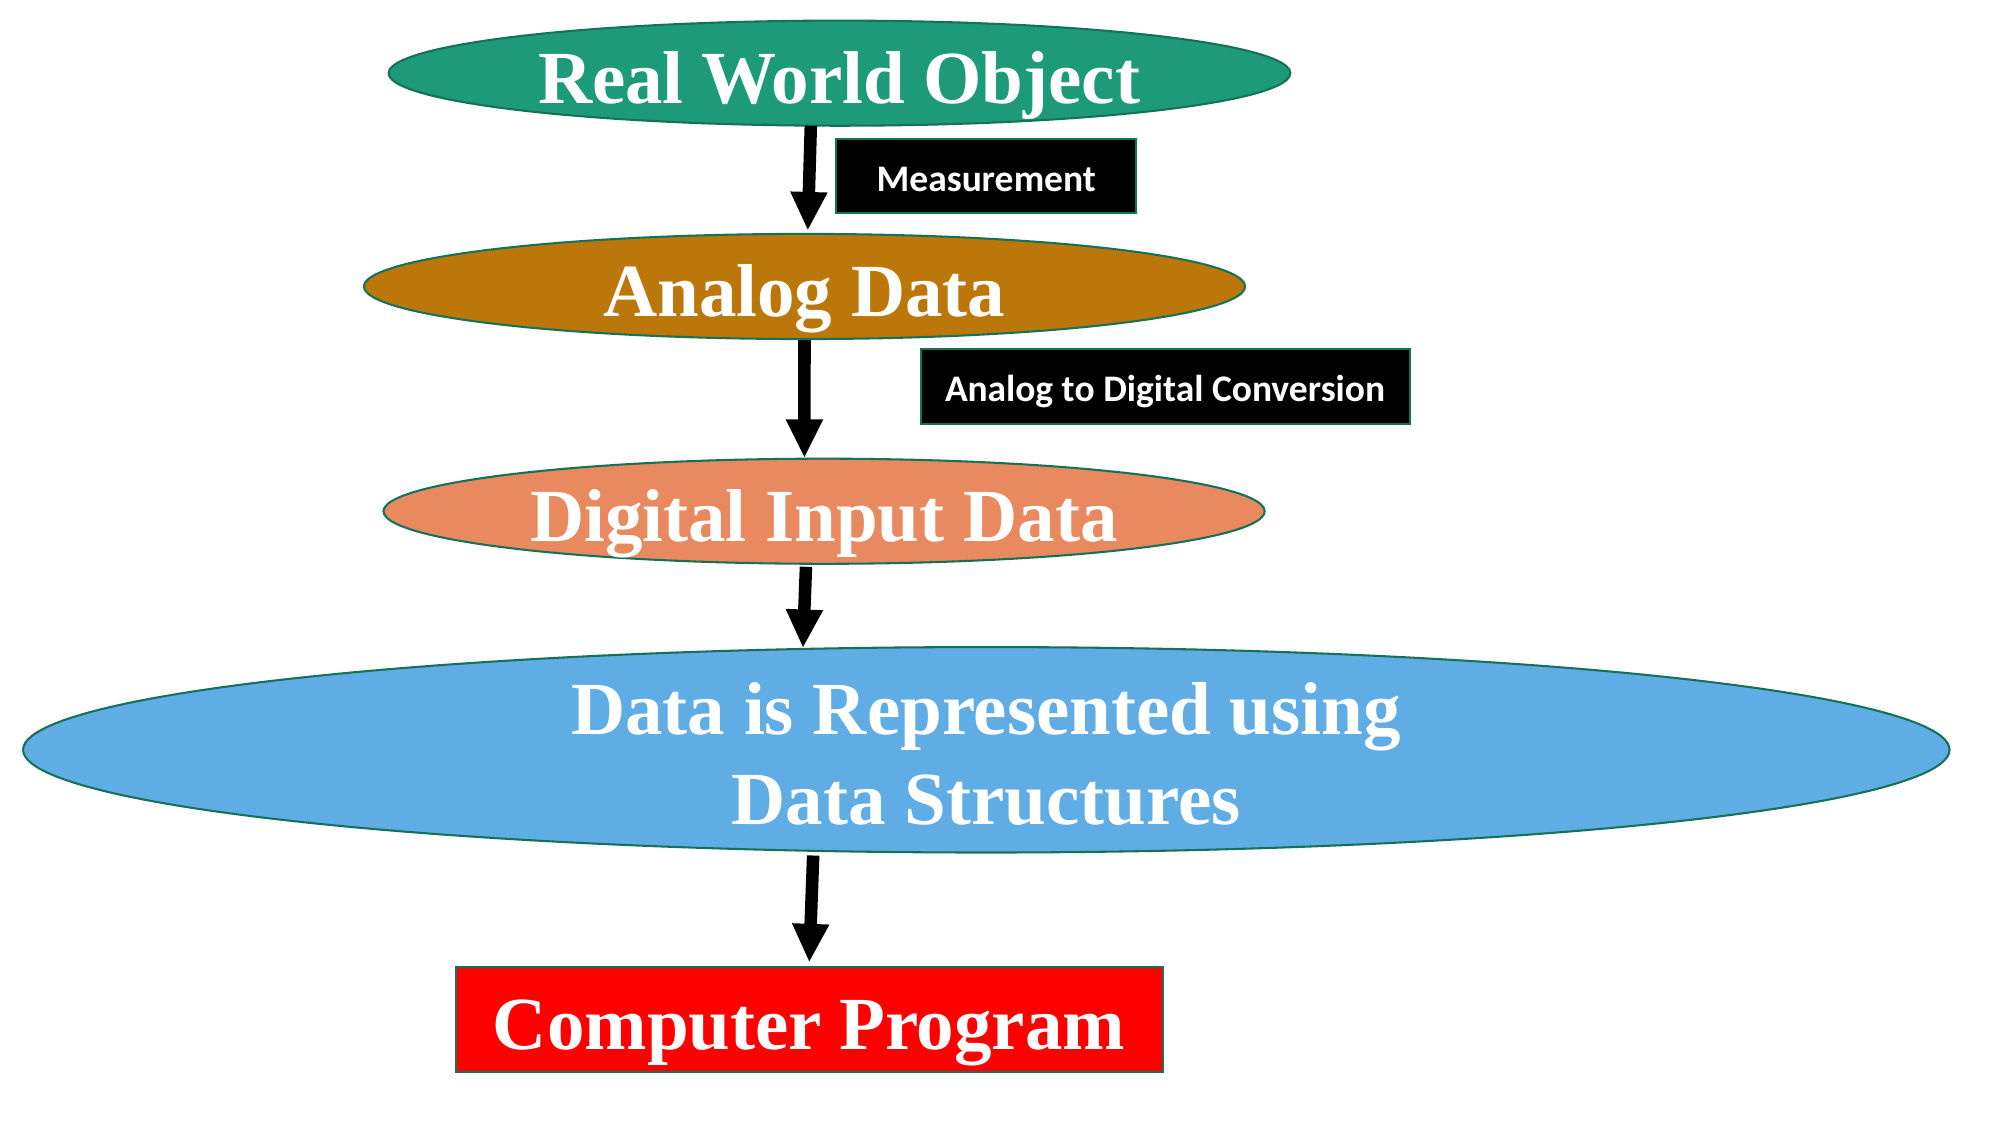

Real World Object
Measurement
Analog Data
Analog to Digital Conversion
Digital Input Data
Data is Represented using
Data Structures
Computer Program